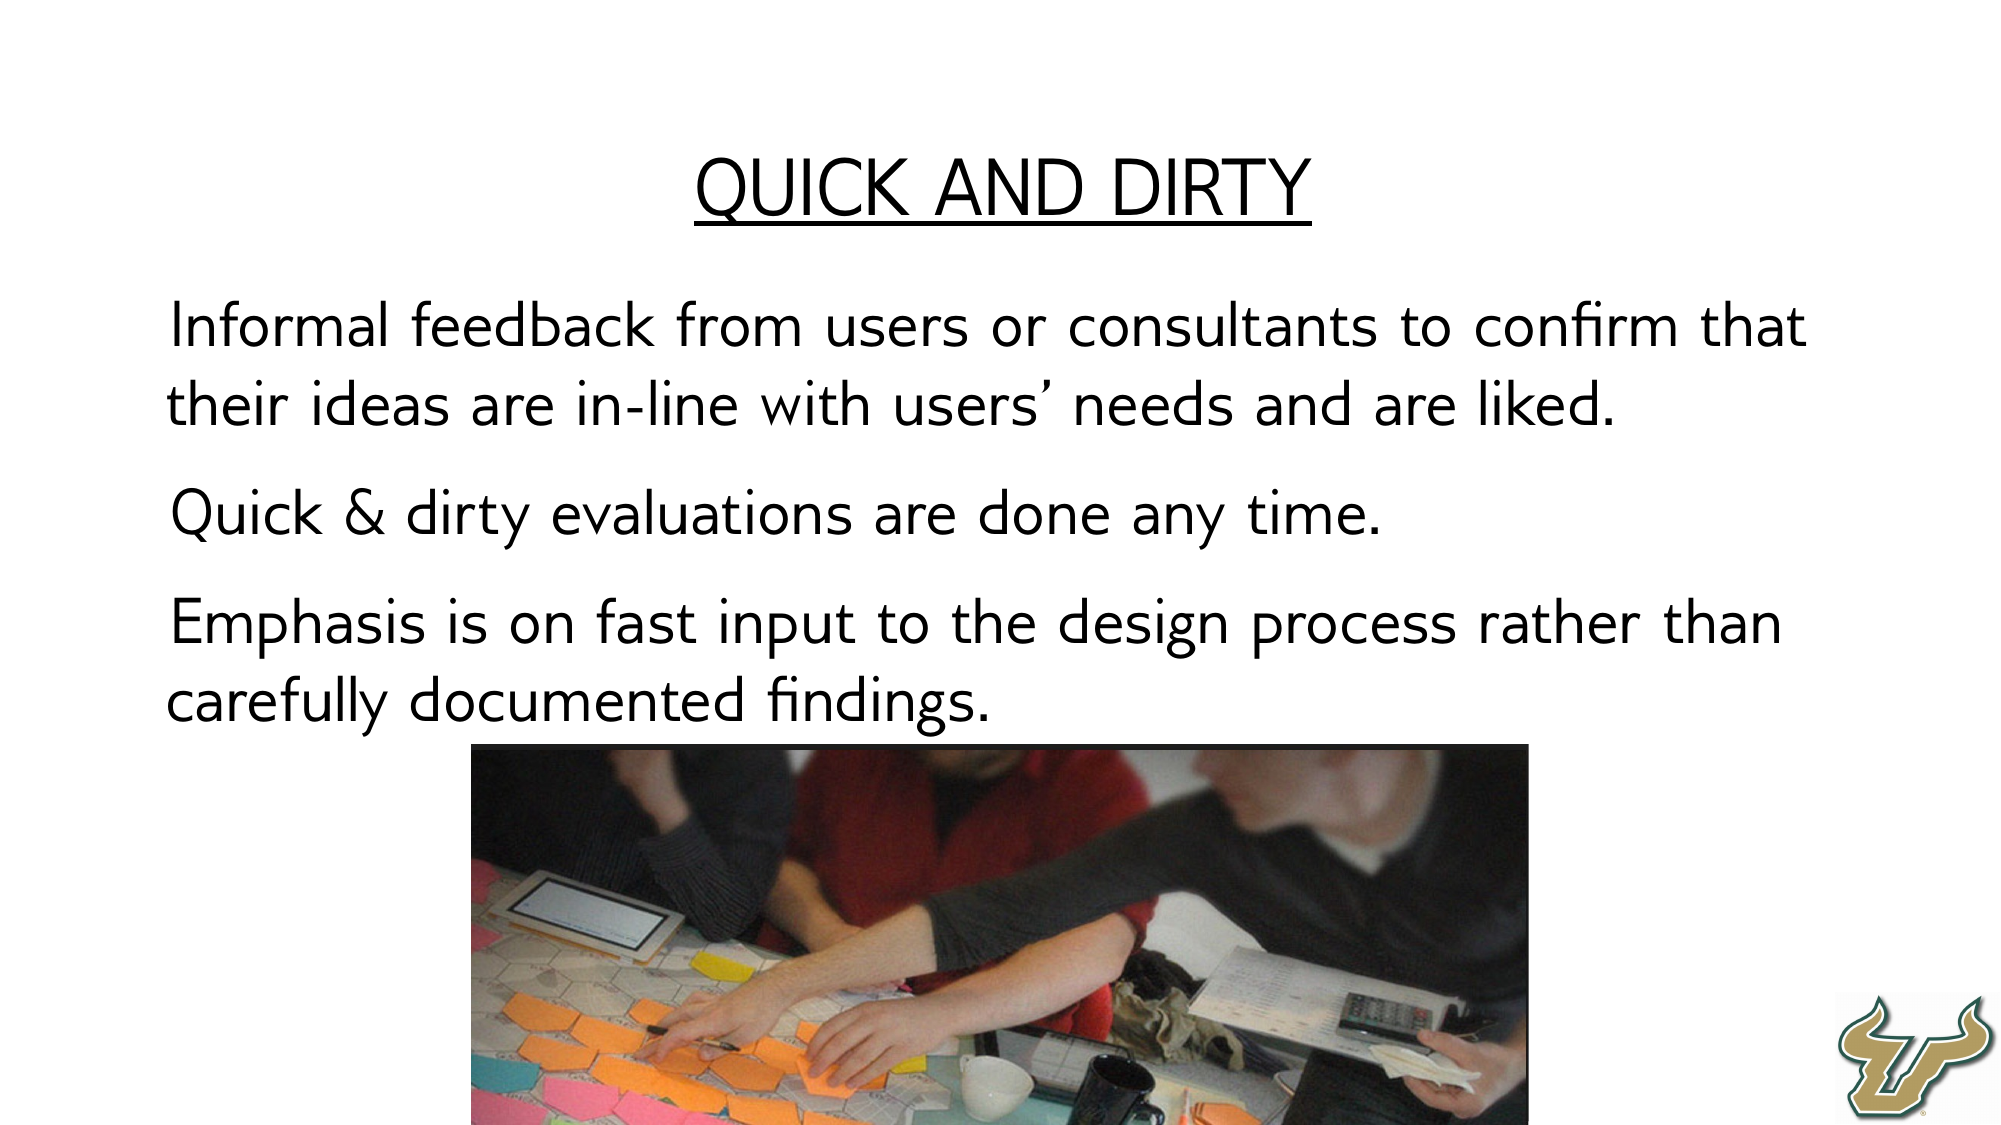

Quick and Dirty
Informal feedback from users or consultants to confirm that their ideas are in-line with users’ needs and are liked.
Quick & dirty evaluations are done any time.
Emphasis is on fast input to the design process rather than carefully documented findings.